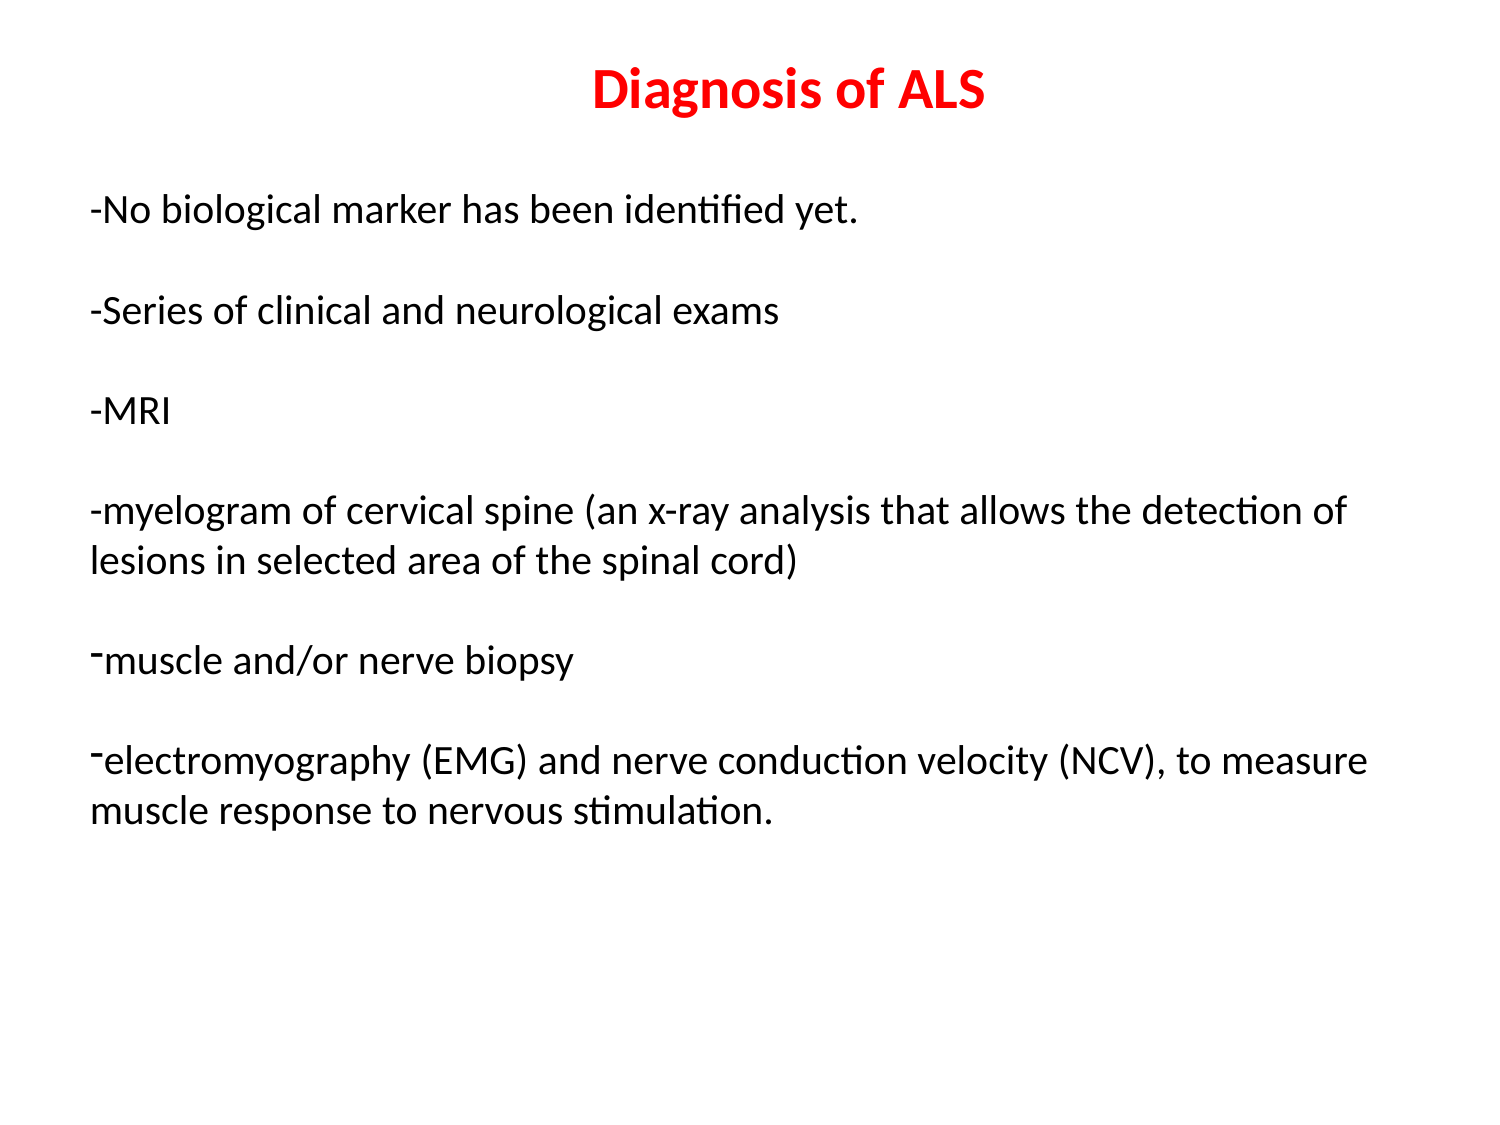

Diagnosis of ALS
-No biological marker has been identified yet.

-Series of clinical and neurological exams

-MRI

-myelogram of cervical spine (an x-ray analysis that allows the detection of lesions in selected area of the spinal cord)

muscle and/or nerve biopsy

electromyography (EMG) and nerve conduction velocity (NCV), to measure muscle response to nervous stimulation.